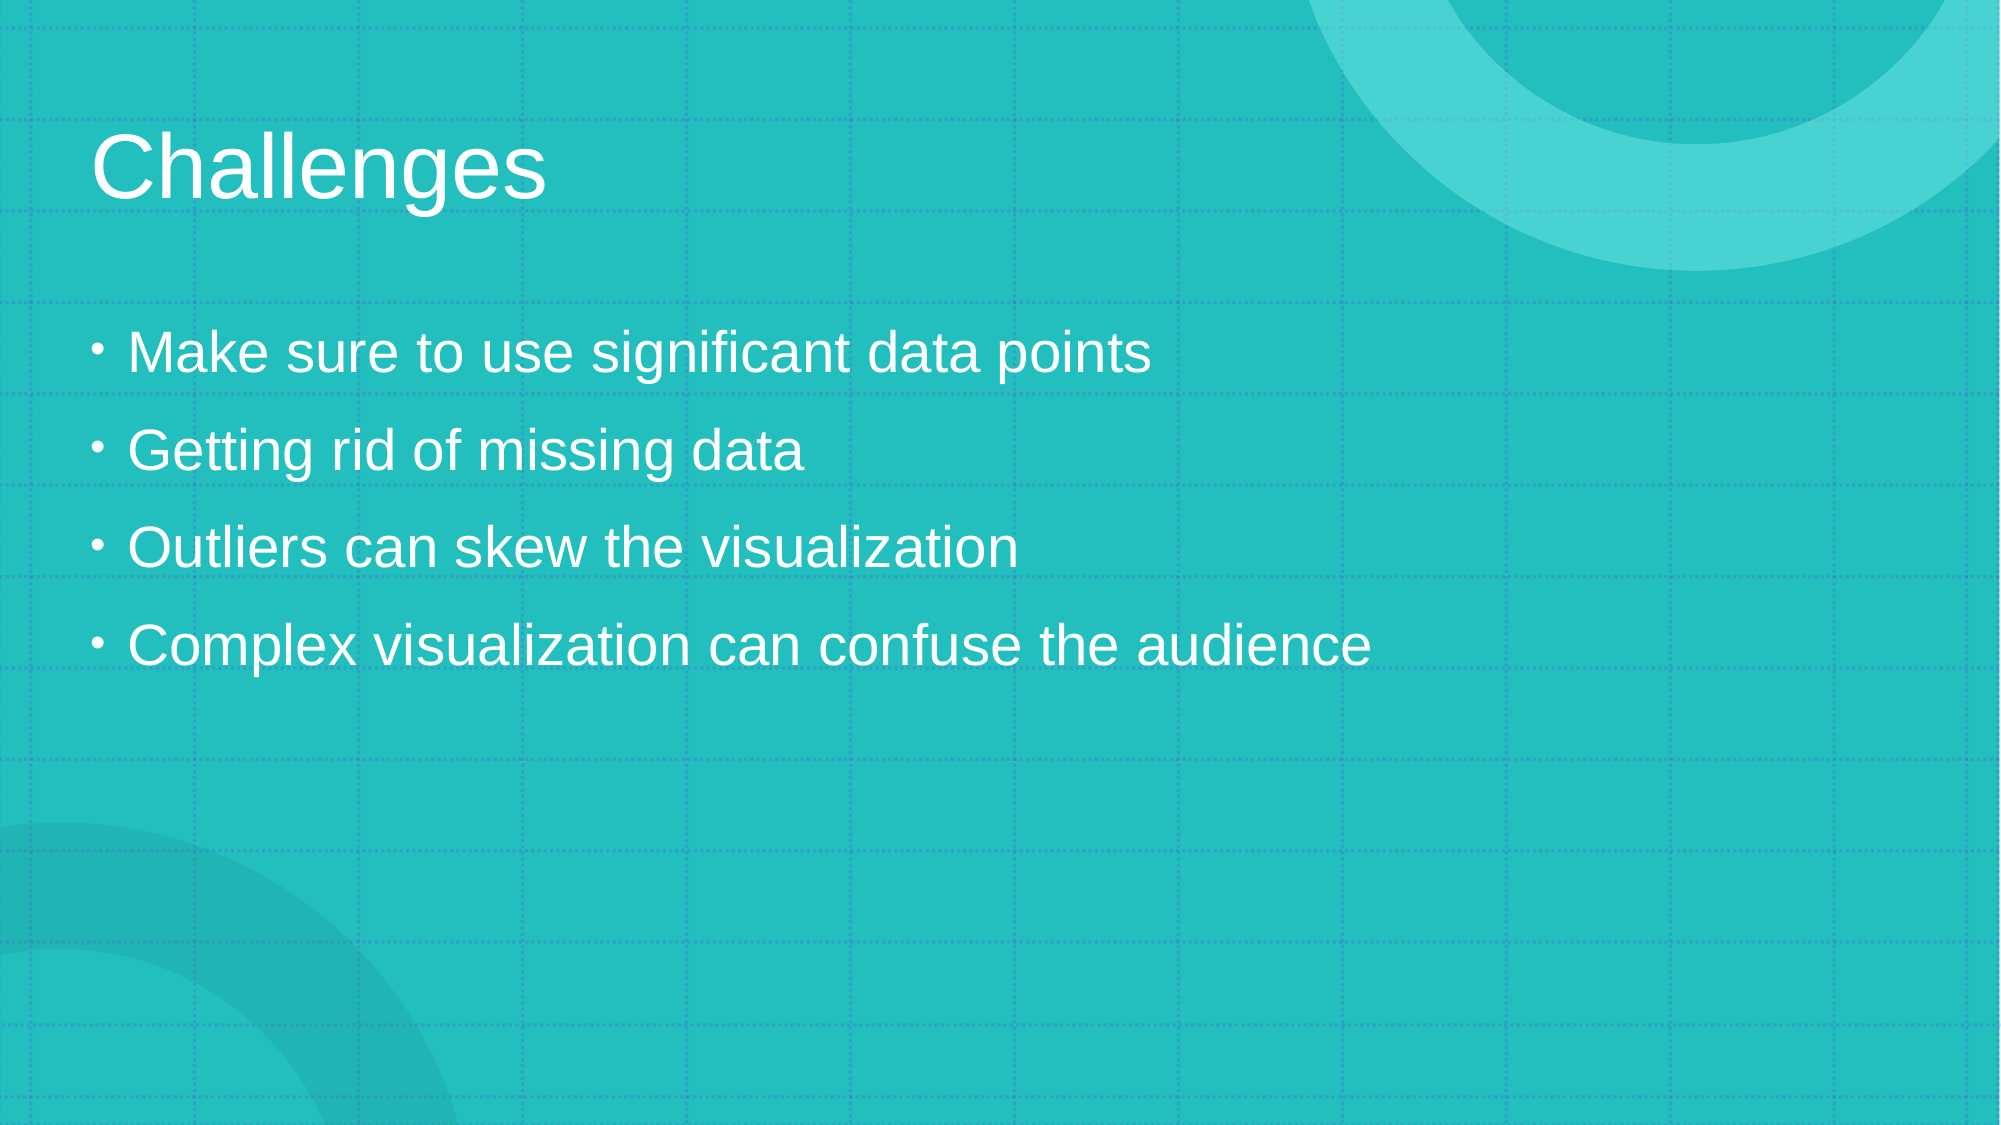

# Challenges
Make sure to use significant data points
Getting rid of missing data
Outliers can skew the visualization
Complex visualization can confuse the audience